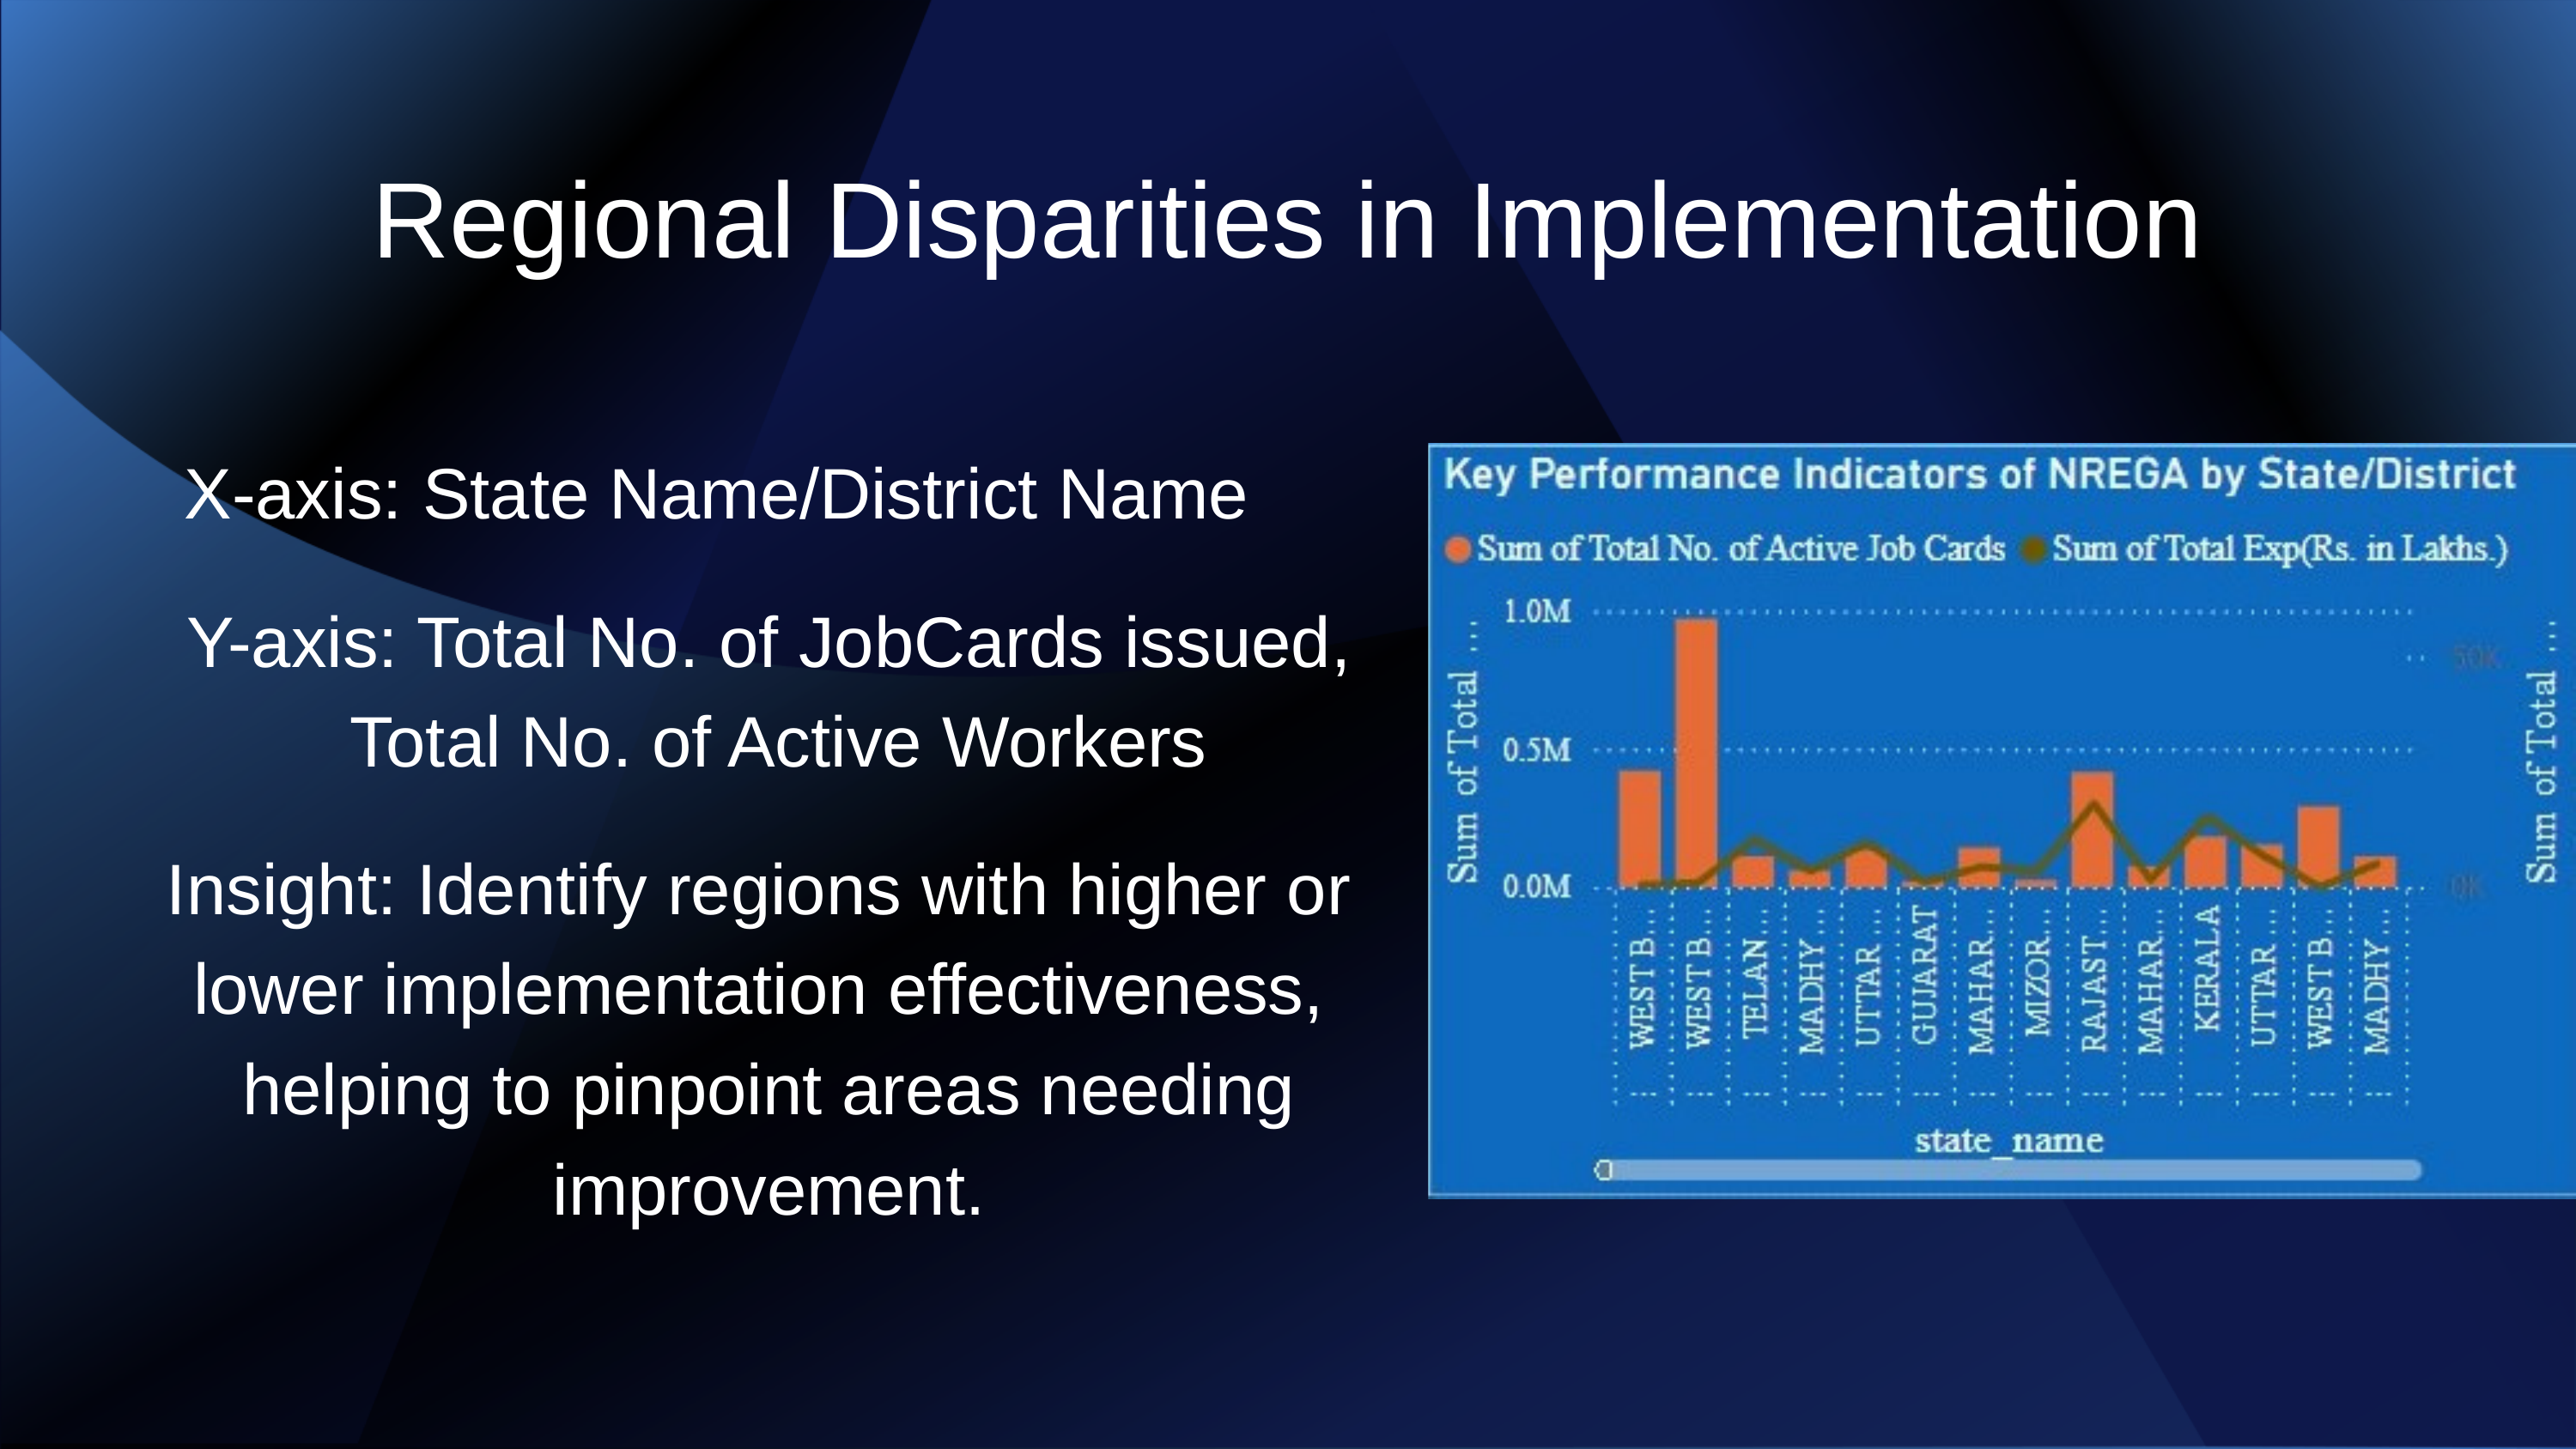

Regional Disparities in Implementation
X-axis: State Name/District Name

Y-axis: Total No. of JobCards issued,
 Total No. of Active Workers
Insight: Identify regions with higher or
lower implementation effectiveness,
helping to pinpoint areas needing improvement.